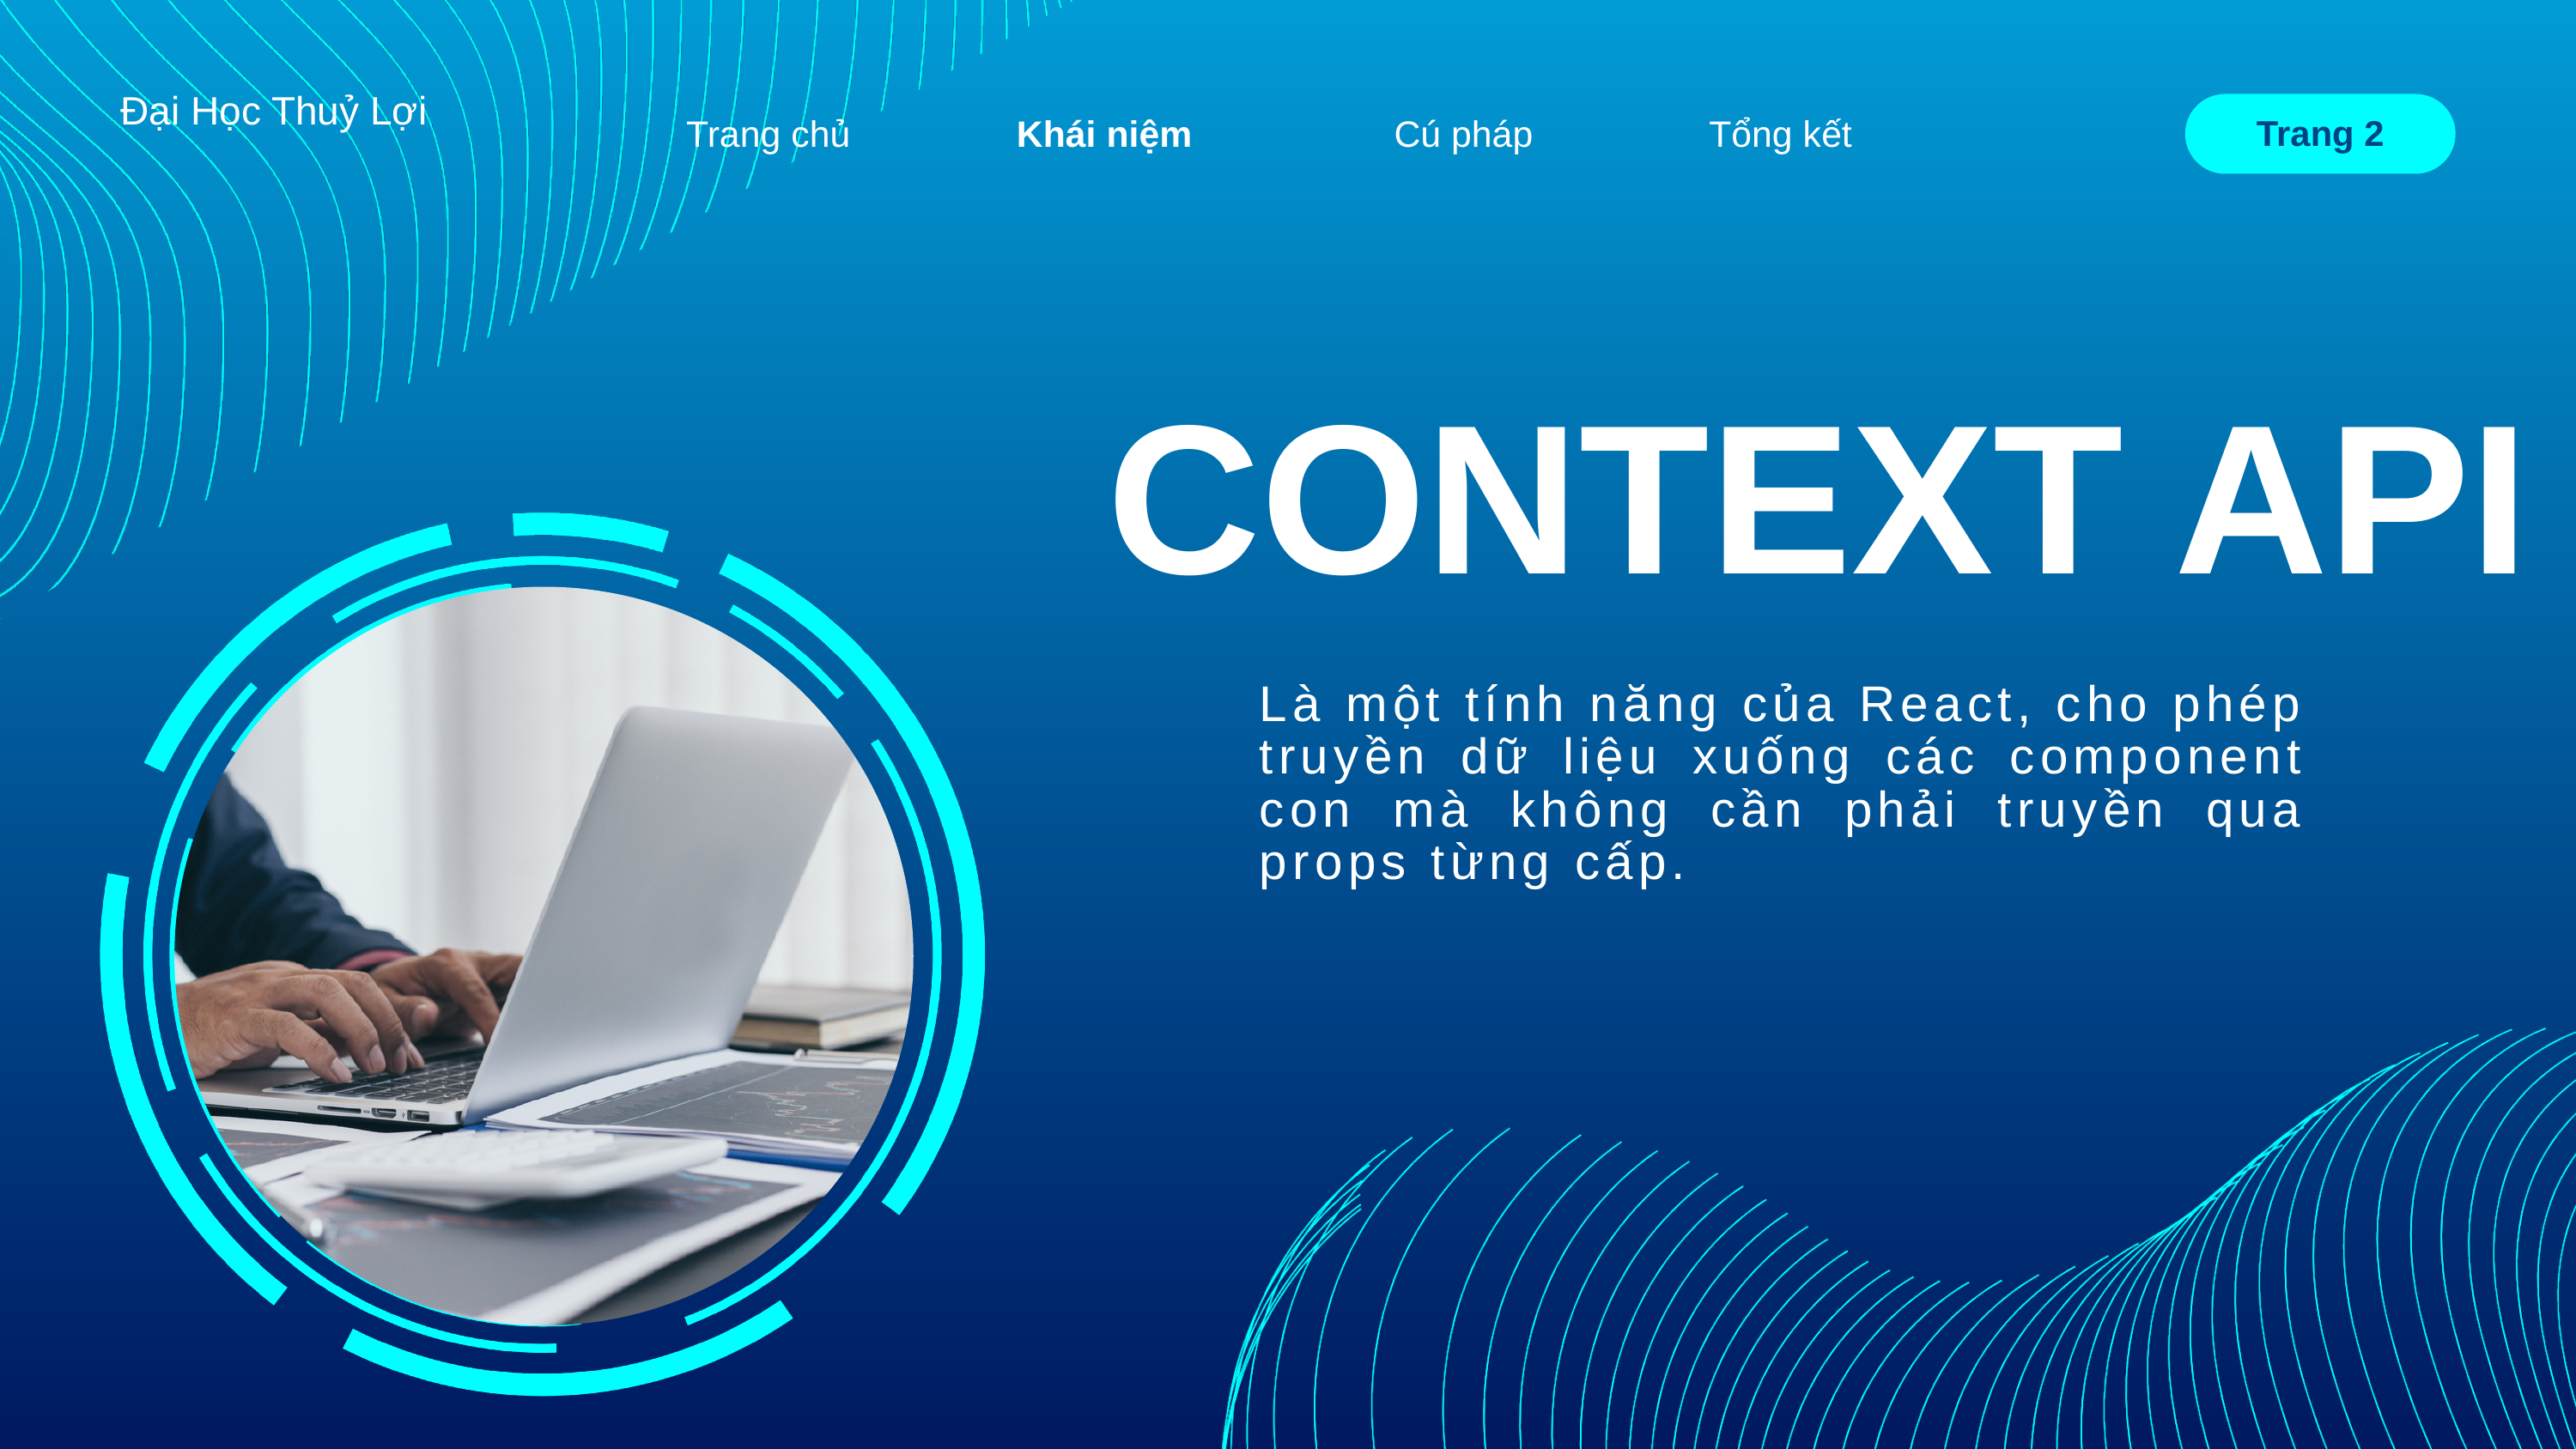

Đại Học Thuỷ Lợi

Trang chủ
Tổng kết
Khái niệm
Cú pháp
Trang 2
CONTEXT API

Là một tính năng của React, cho phép truyền dữ liệu xuống các component con mà không cần phải truyền qua props từng cấp.